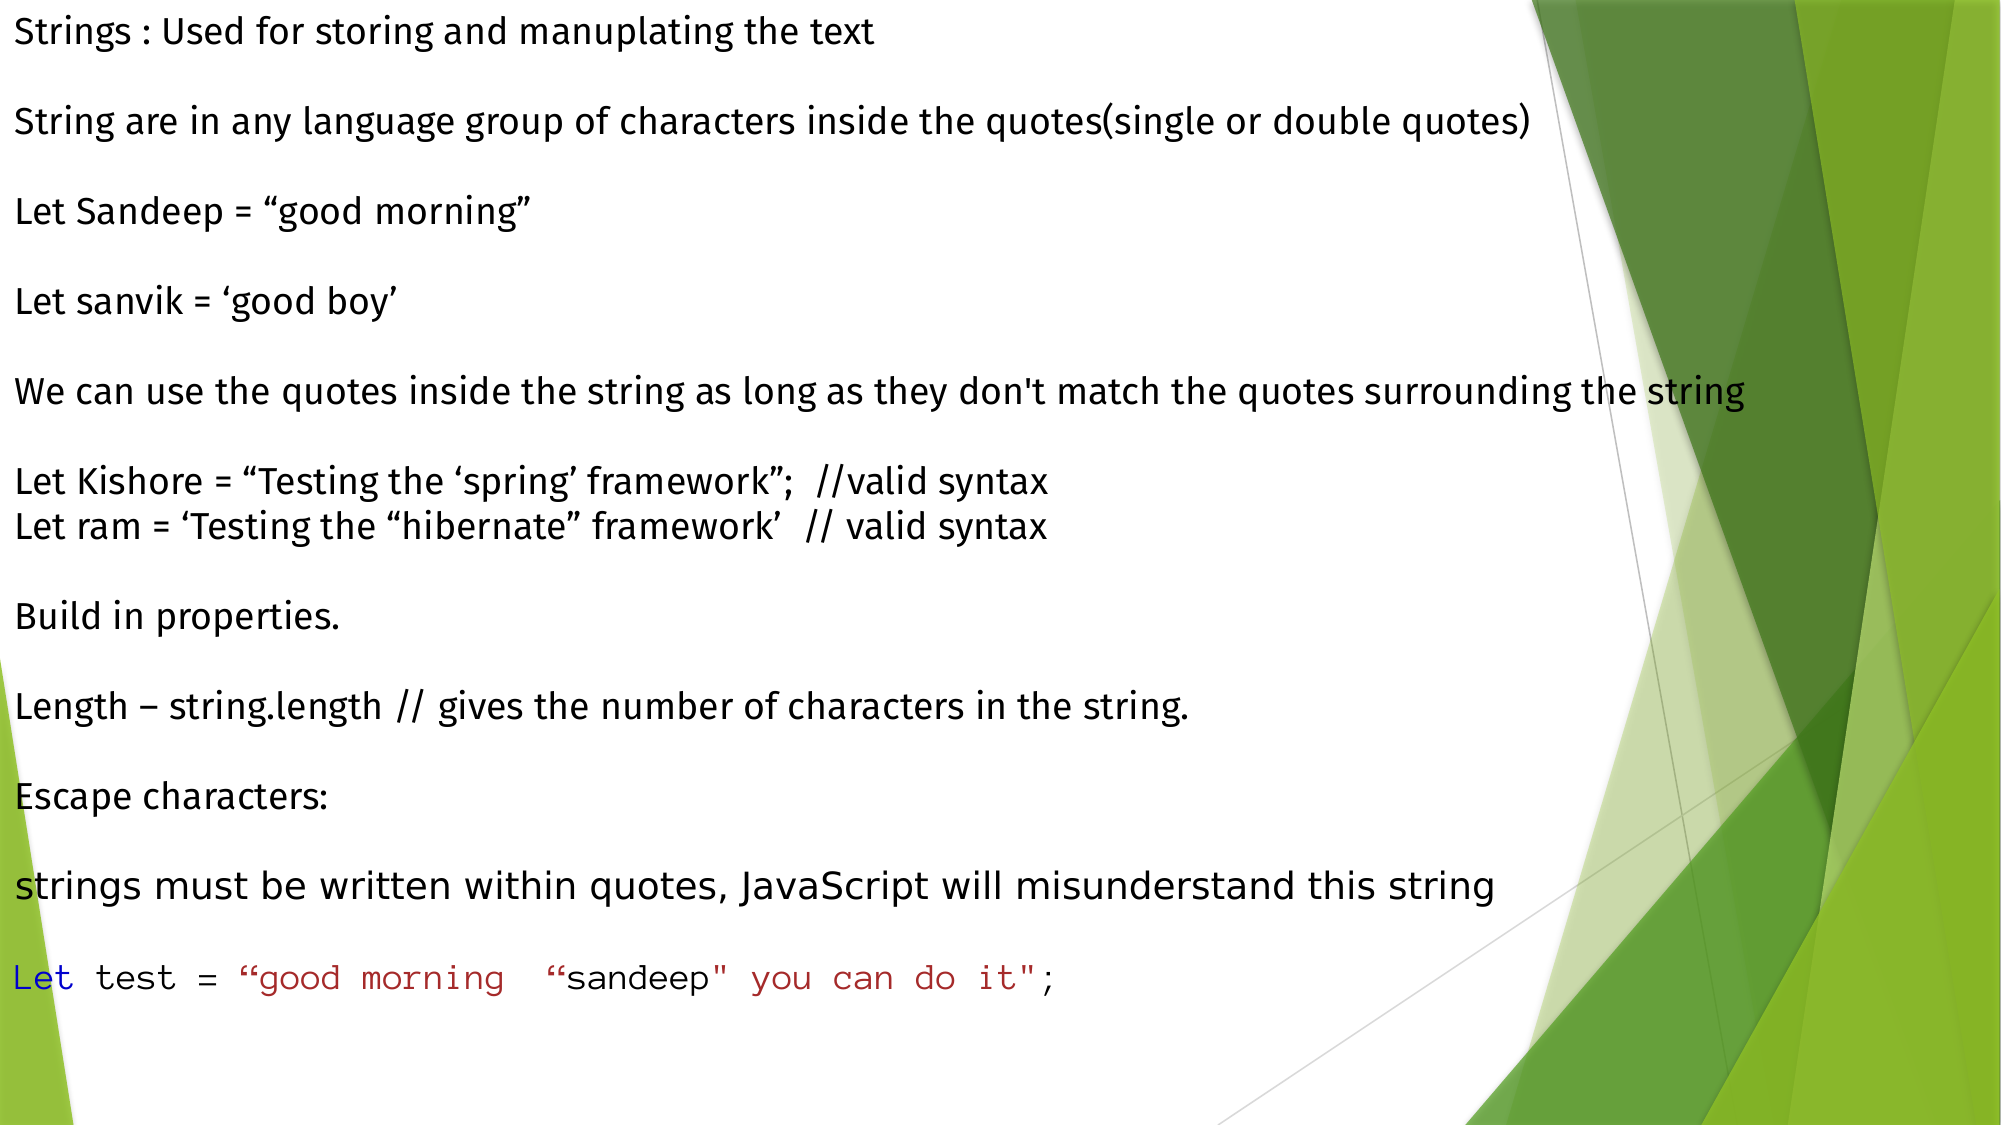

Strings : Used for storing and manuplating the text

String are in any language group of characters inside the quotes(single or double quotes)

Let Sandeep = “good morning”

Let sanvik = ‘good boy’

We can use the quotes inside the string as long as they don't match the quotes surrounding the string

Let Kishore = “Testing the ‘spring’ framework”;  //valid syntax
Let ram = ‘Testing the “hibernate” framework’  // valid syntax

Build in properties.

Length – string.length // gives the number of characters in the string.

Escape characters:

strings must be written within quotes, JavaScript will misunderstand this string

Let test = “good morning  “sandeep" you can do it";